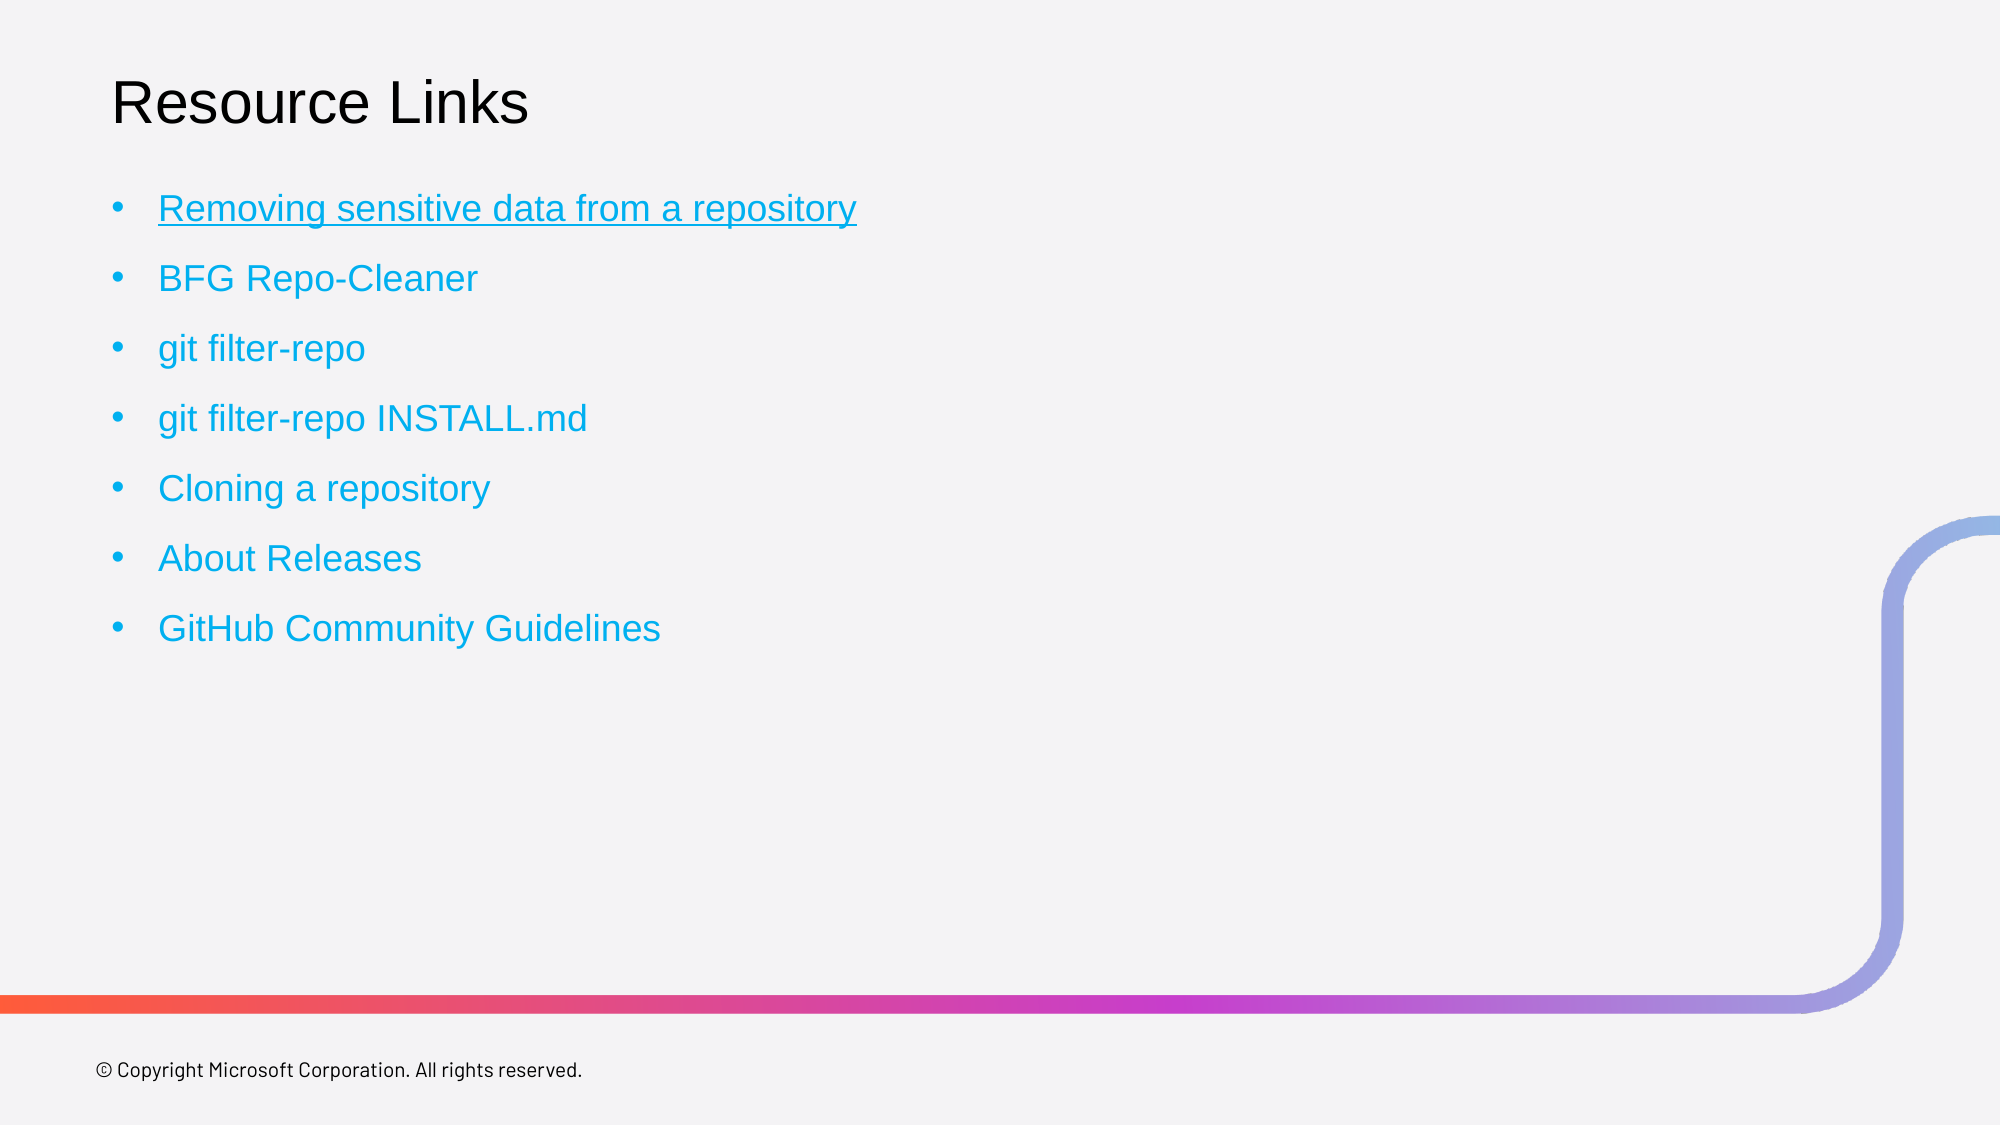

# Resource Links
Removing sensitive data from a repository
BFG Repo-Cleaner
git filter-repo
git filter-repo INSTALL.md
Cloning a repository
About Releases
GitHub Community Guidelines

© Copyright Microsoft Corporation. All rights reserved.